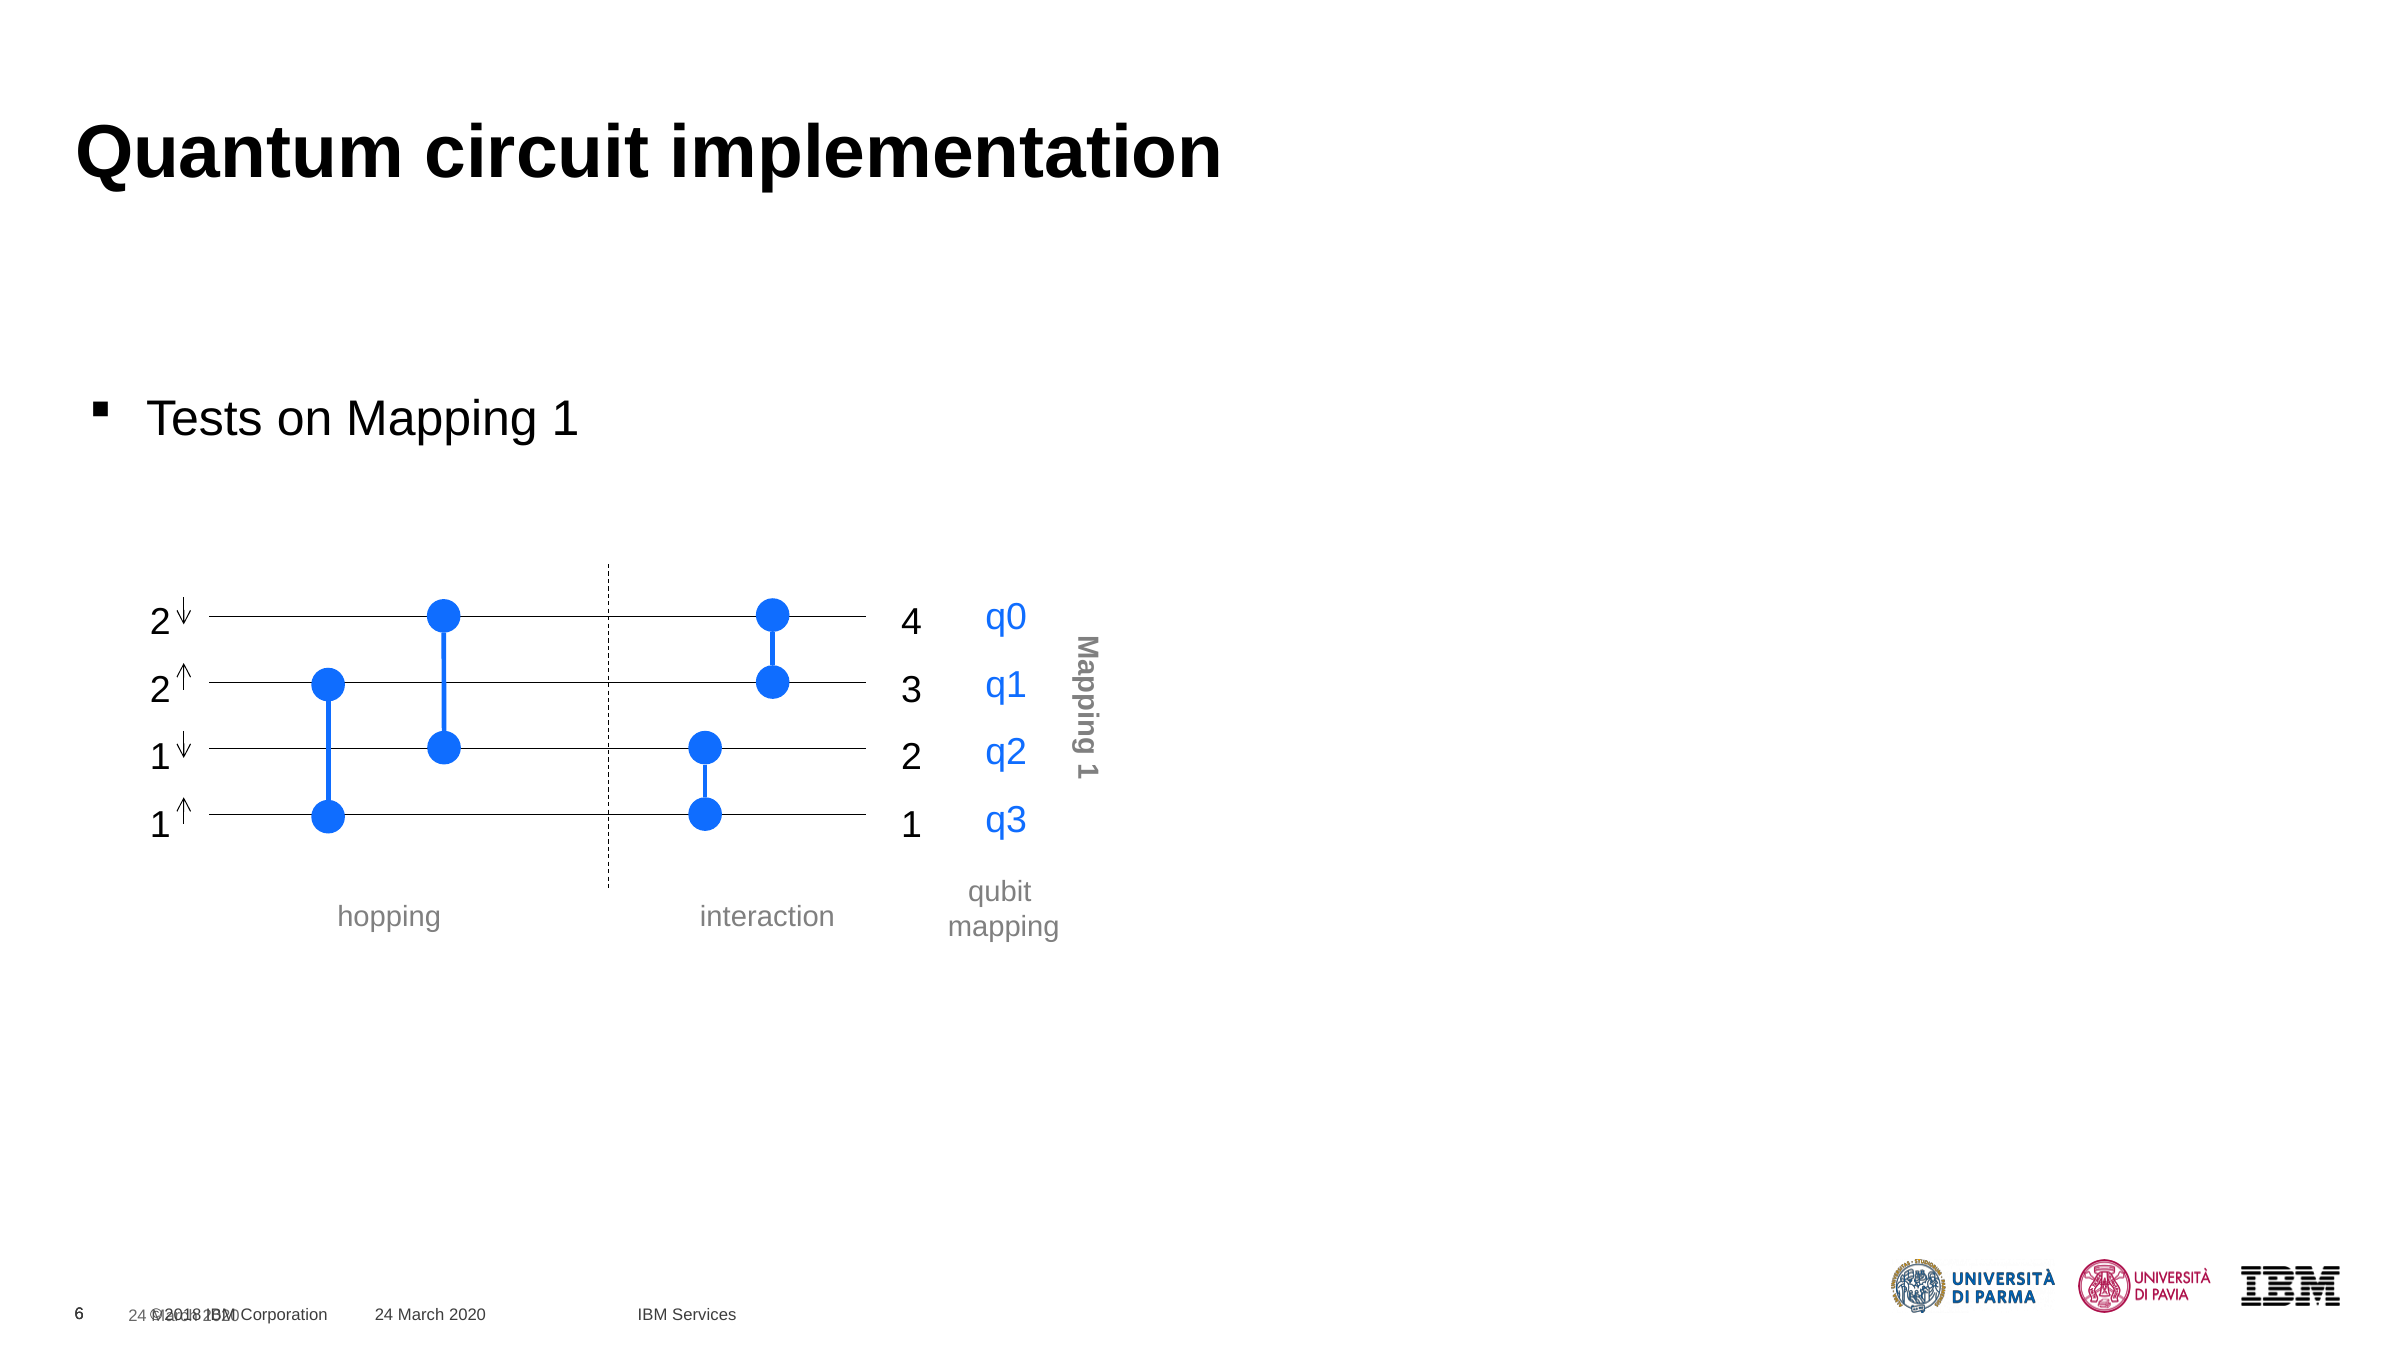

# Quantum circuit implementation
Tests on Mapping 1
q0
q1
q2
q3
2
2
1
1
4
3
2
1

Mapping 1

qubit
mapping
hopping
interaction